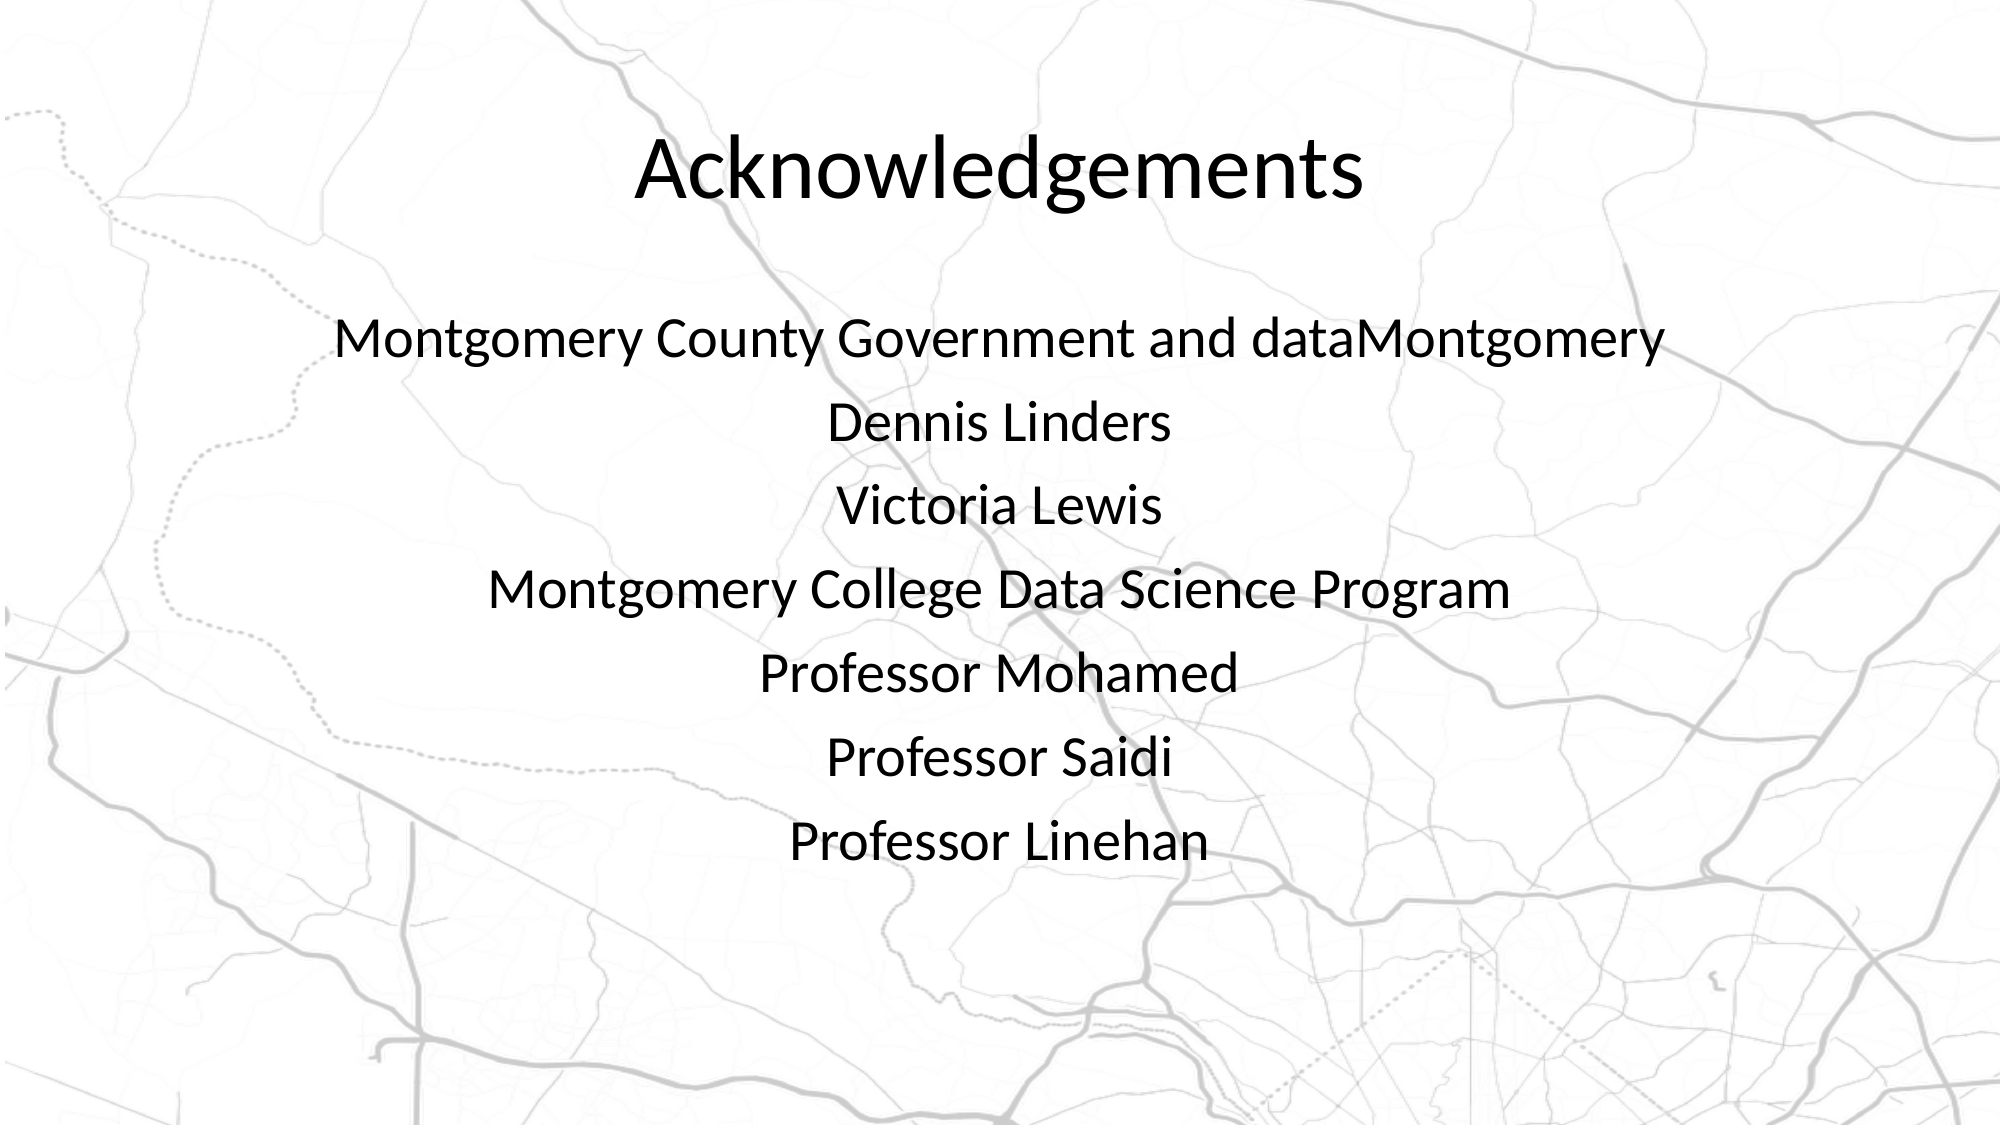

# Acknowledgements
Montgomery County Government and dataMontgomery
Dennis Linders
Victoria Lewis
Montgomery College Data Science Program
Professor Mohamed
Professor Saidi
Professor Linehan